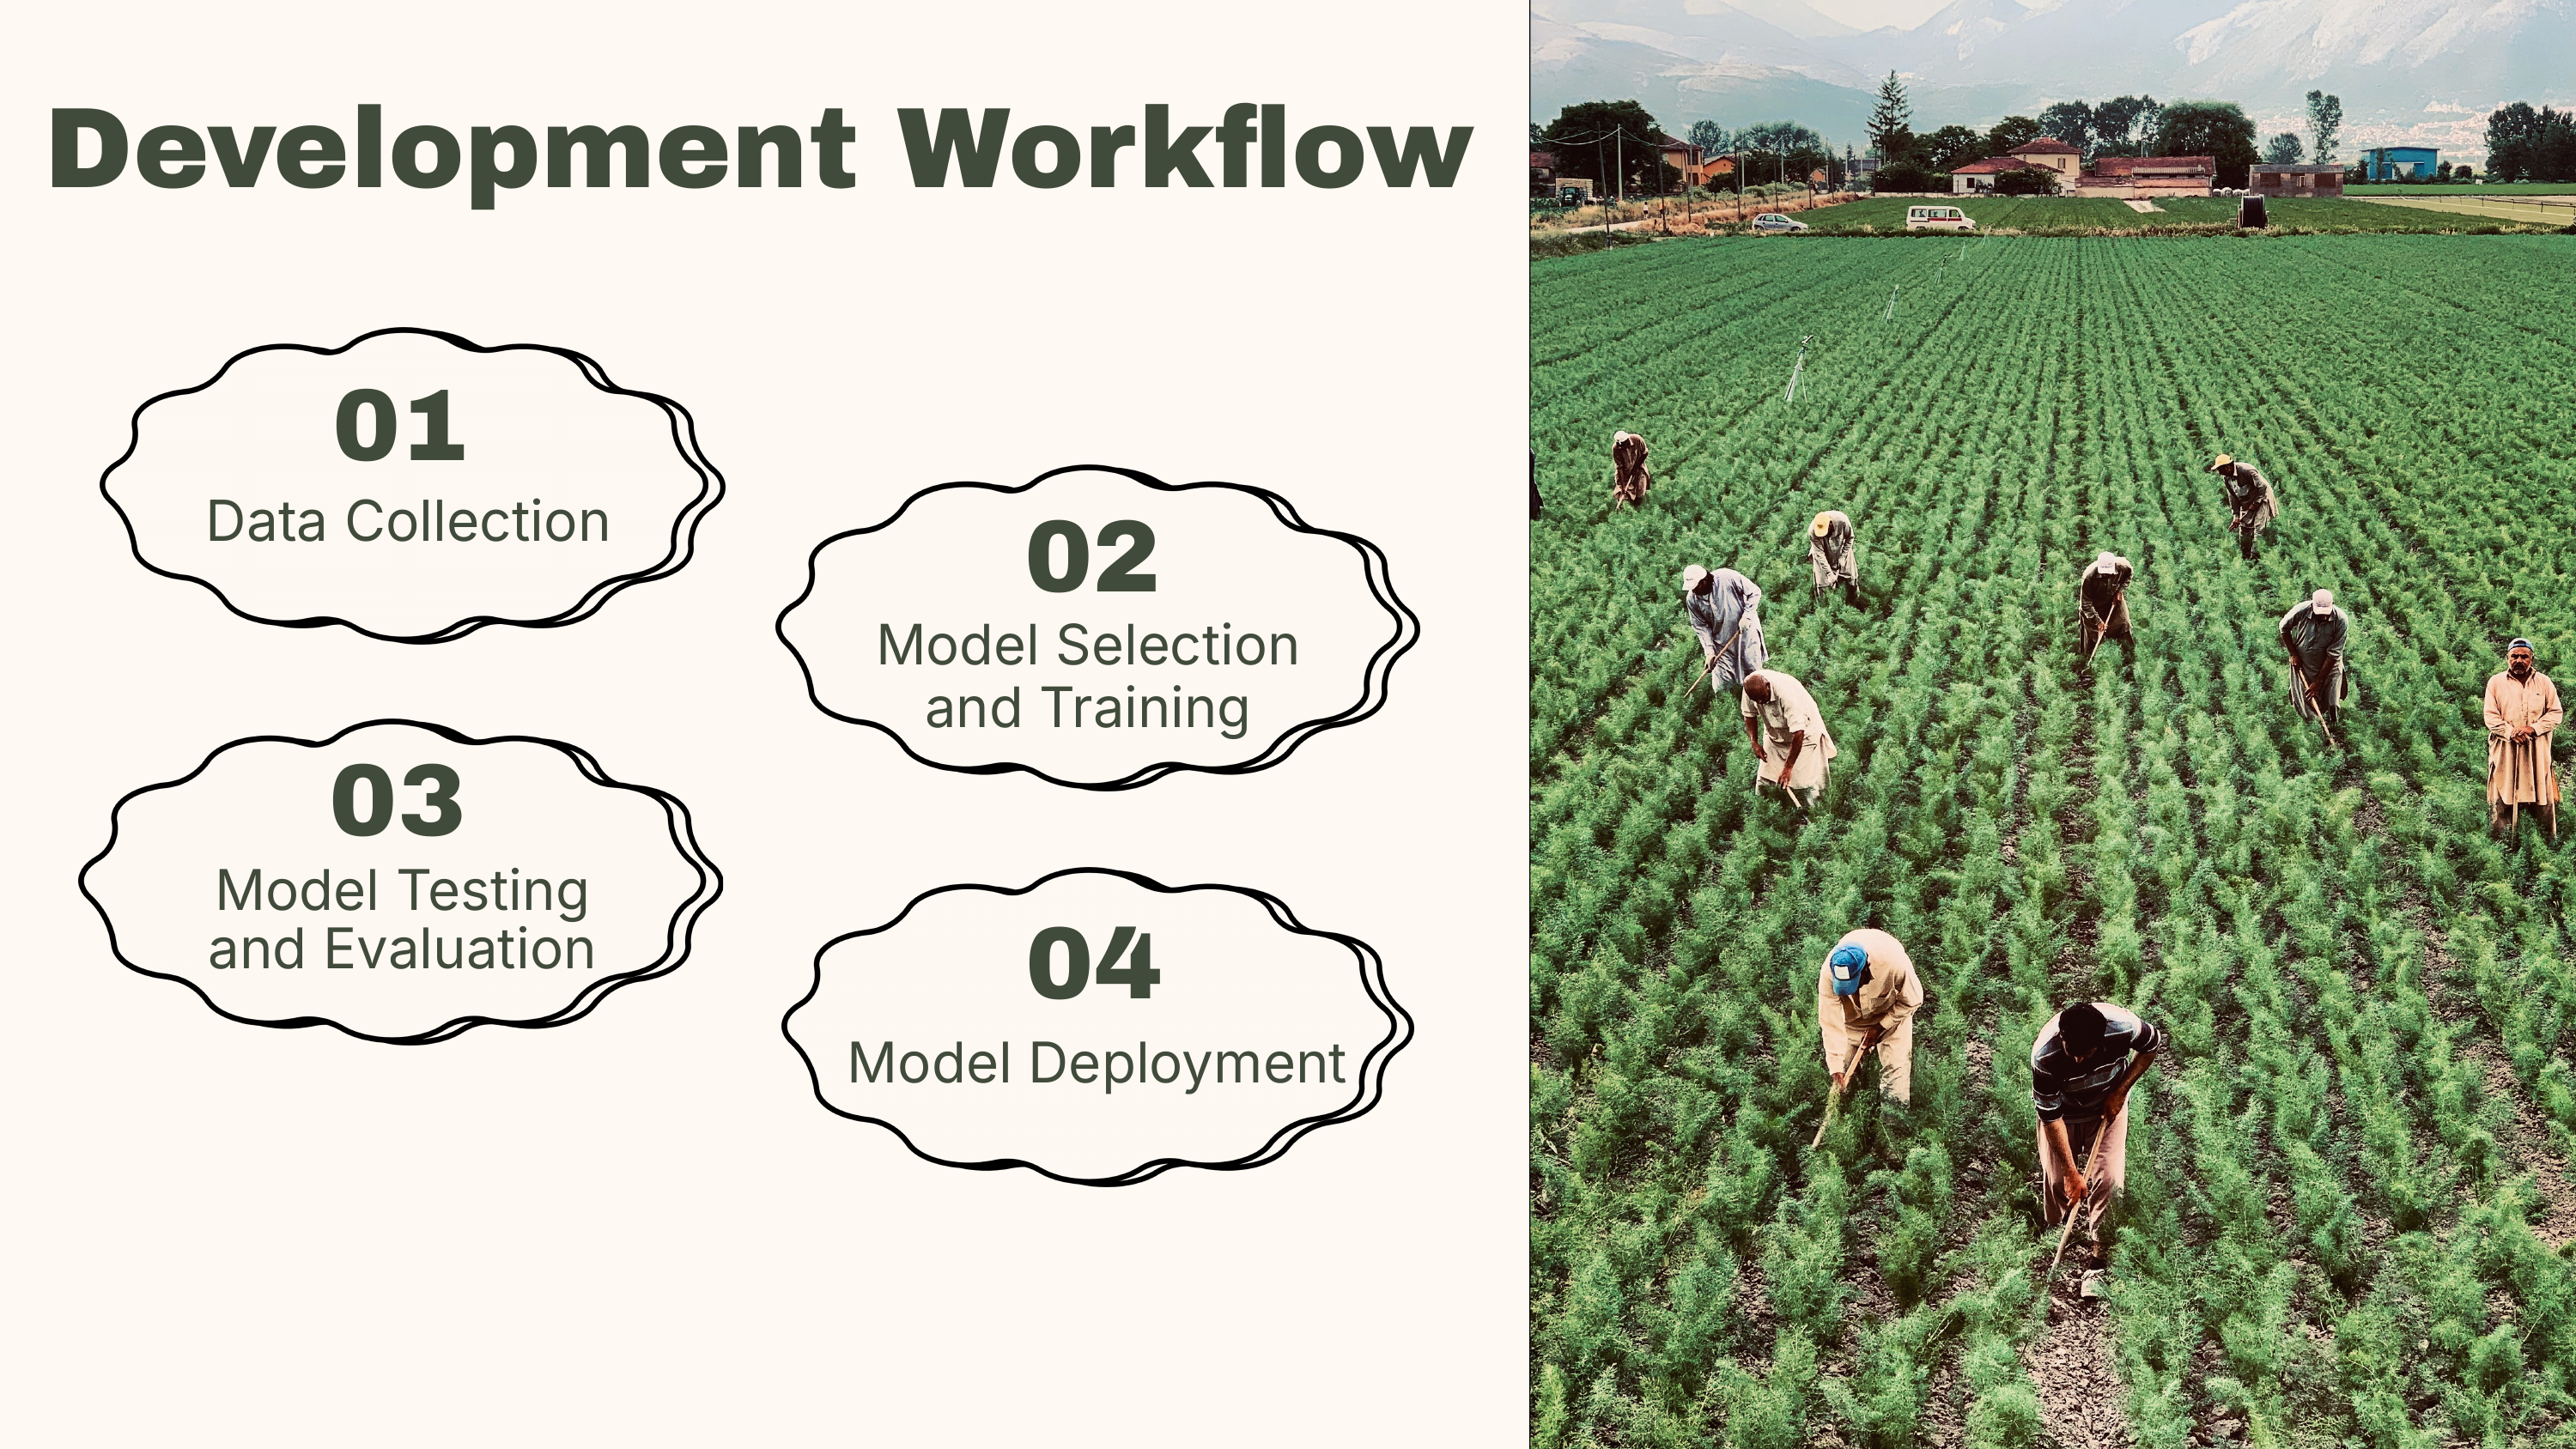

Development Workflow

01

Data Collection
02
Model Selection and Training

03
Model Testing and Evaluation

04
Model Deployment